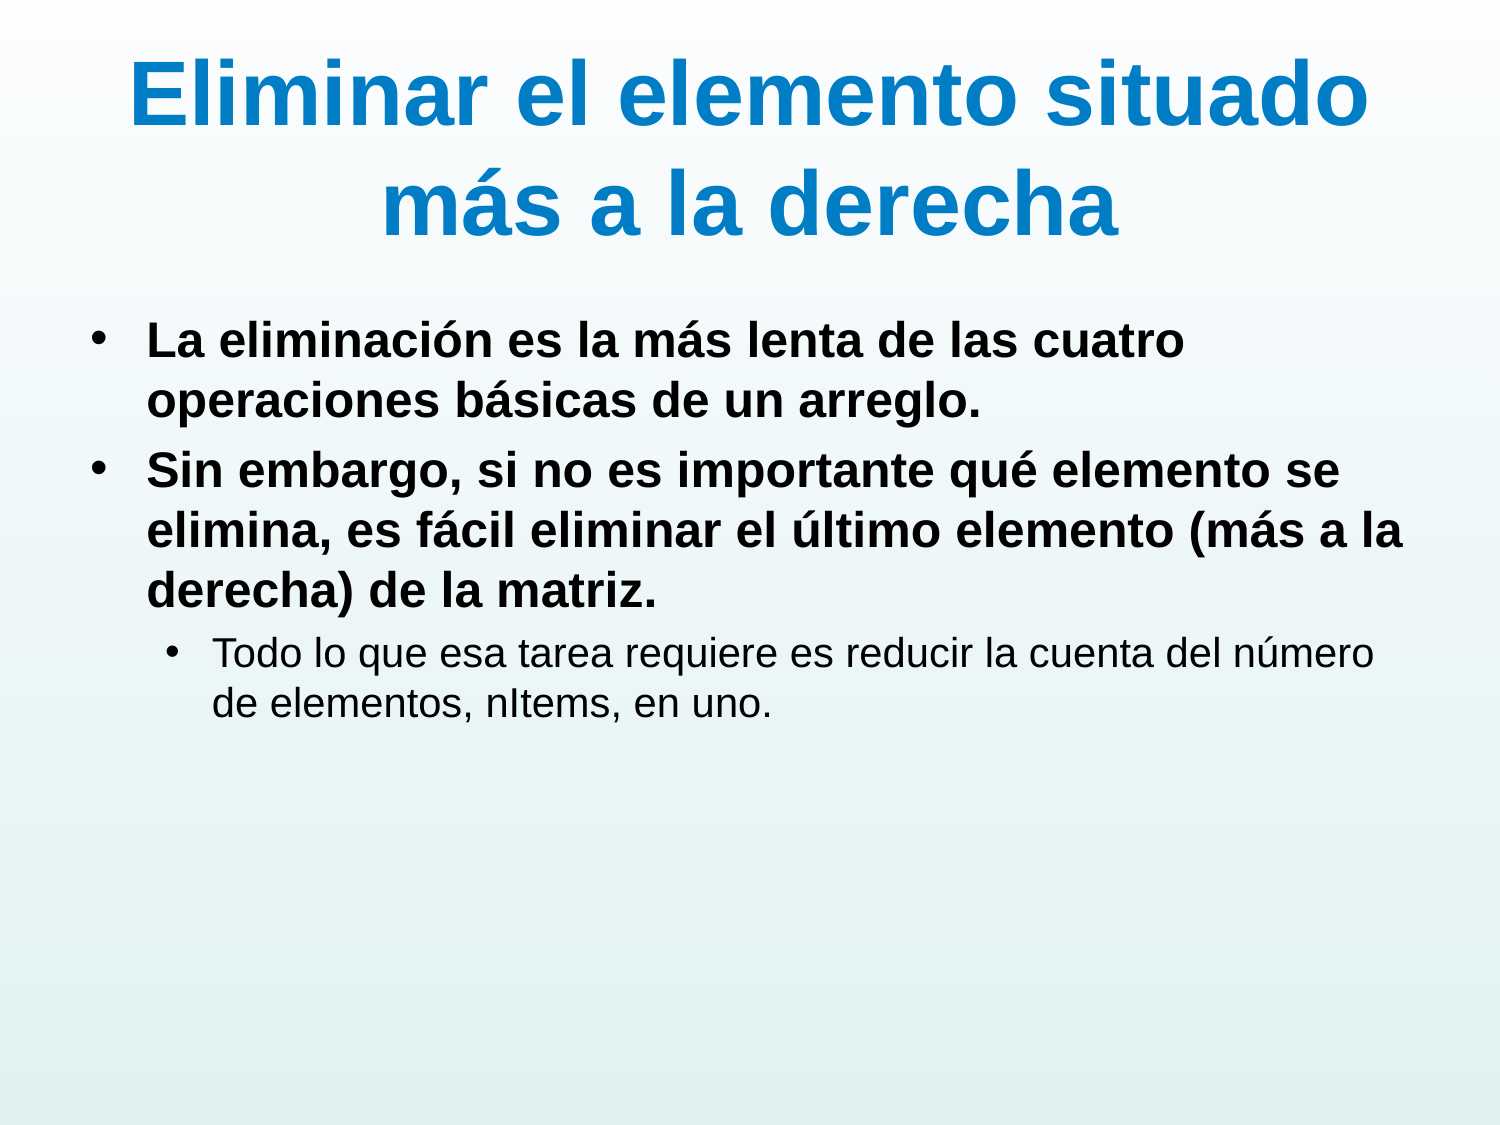

# Eliminar el elemento situado más a la derecha
La eliminación es la más lenta de las cuatro operaciones básicas de un arreglo.
Sin embargo, si no es importante qué elemento se elimina, es fácil eliminar el último elemento (más a la derecha) de la matriz.
Todo lo que esa tarea requiere es reducir la cuenta del número de elementos, nItems, en uno.